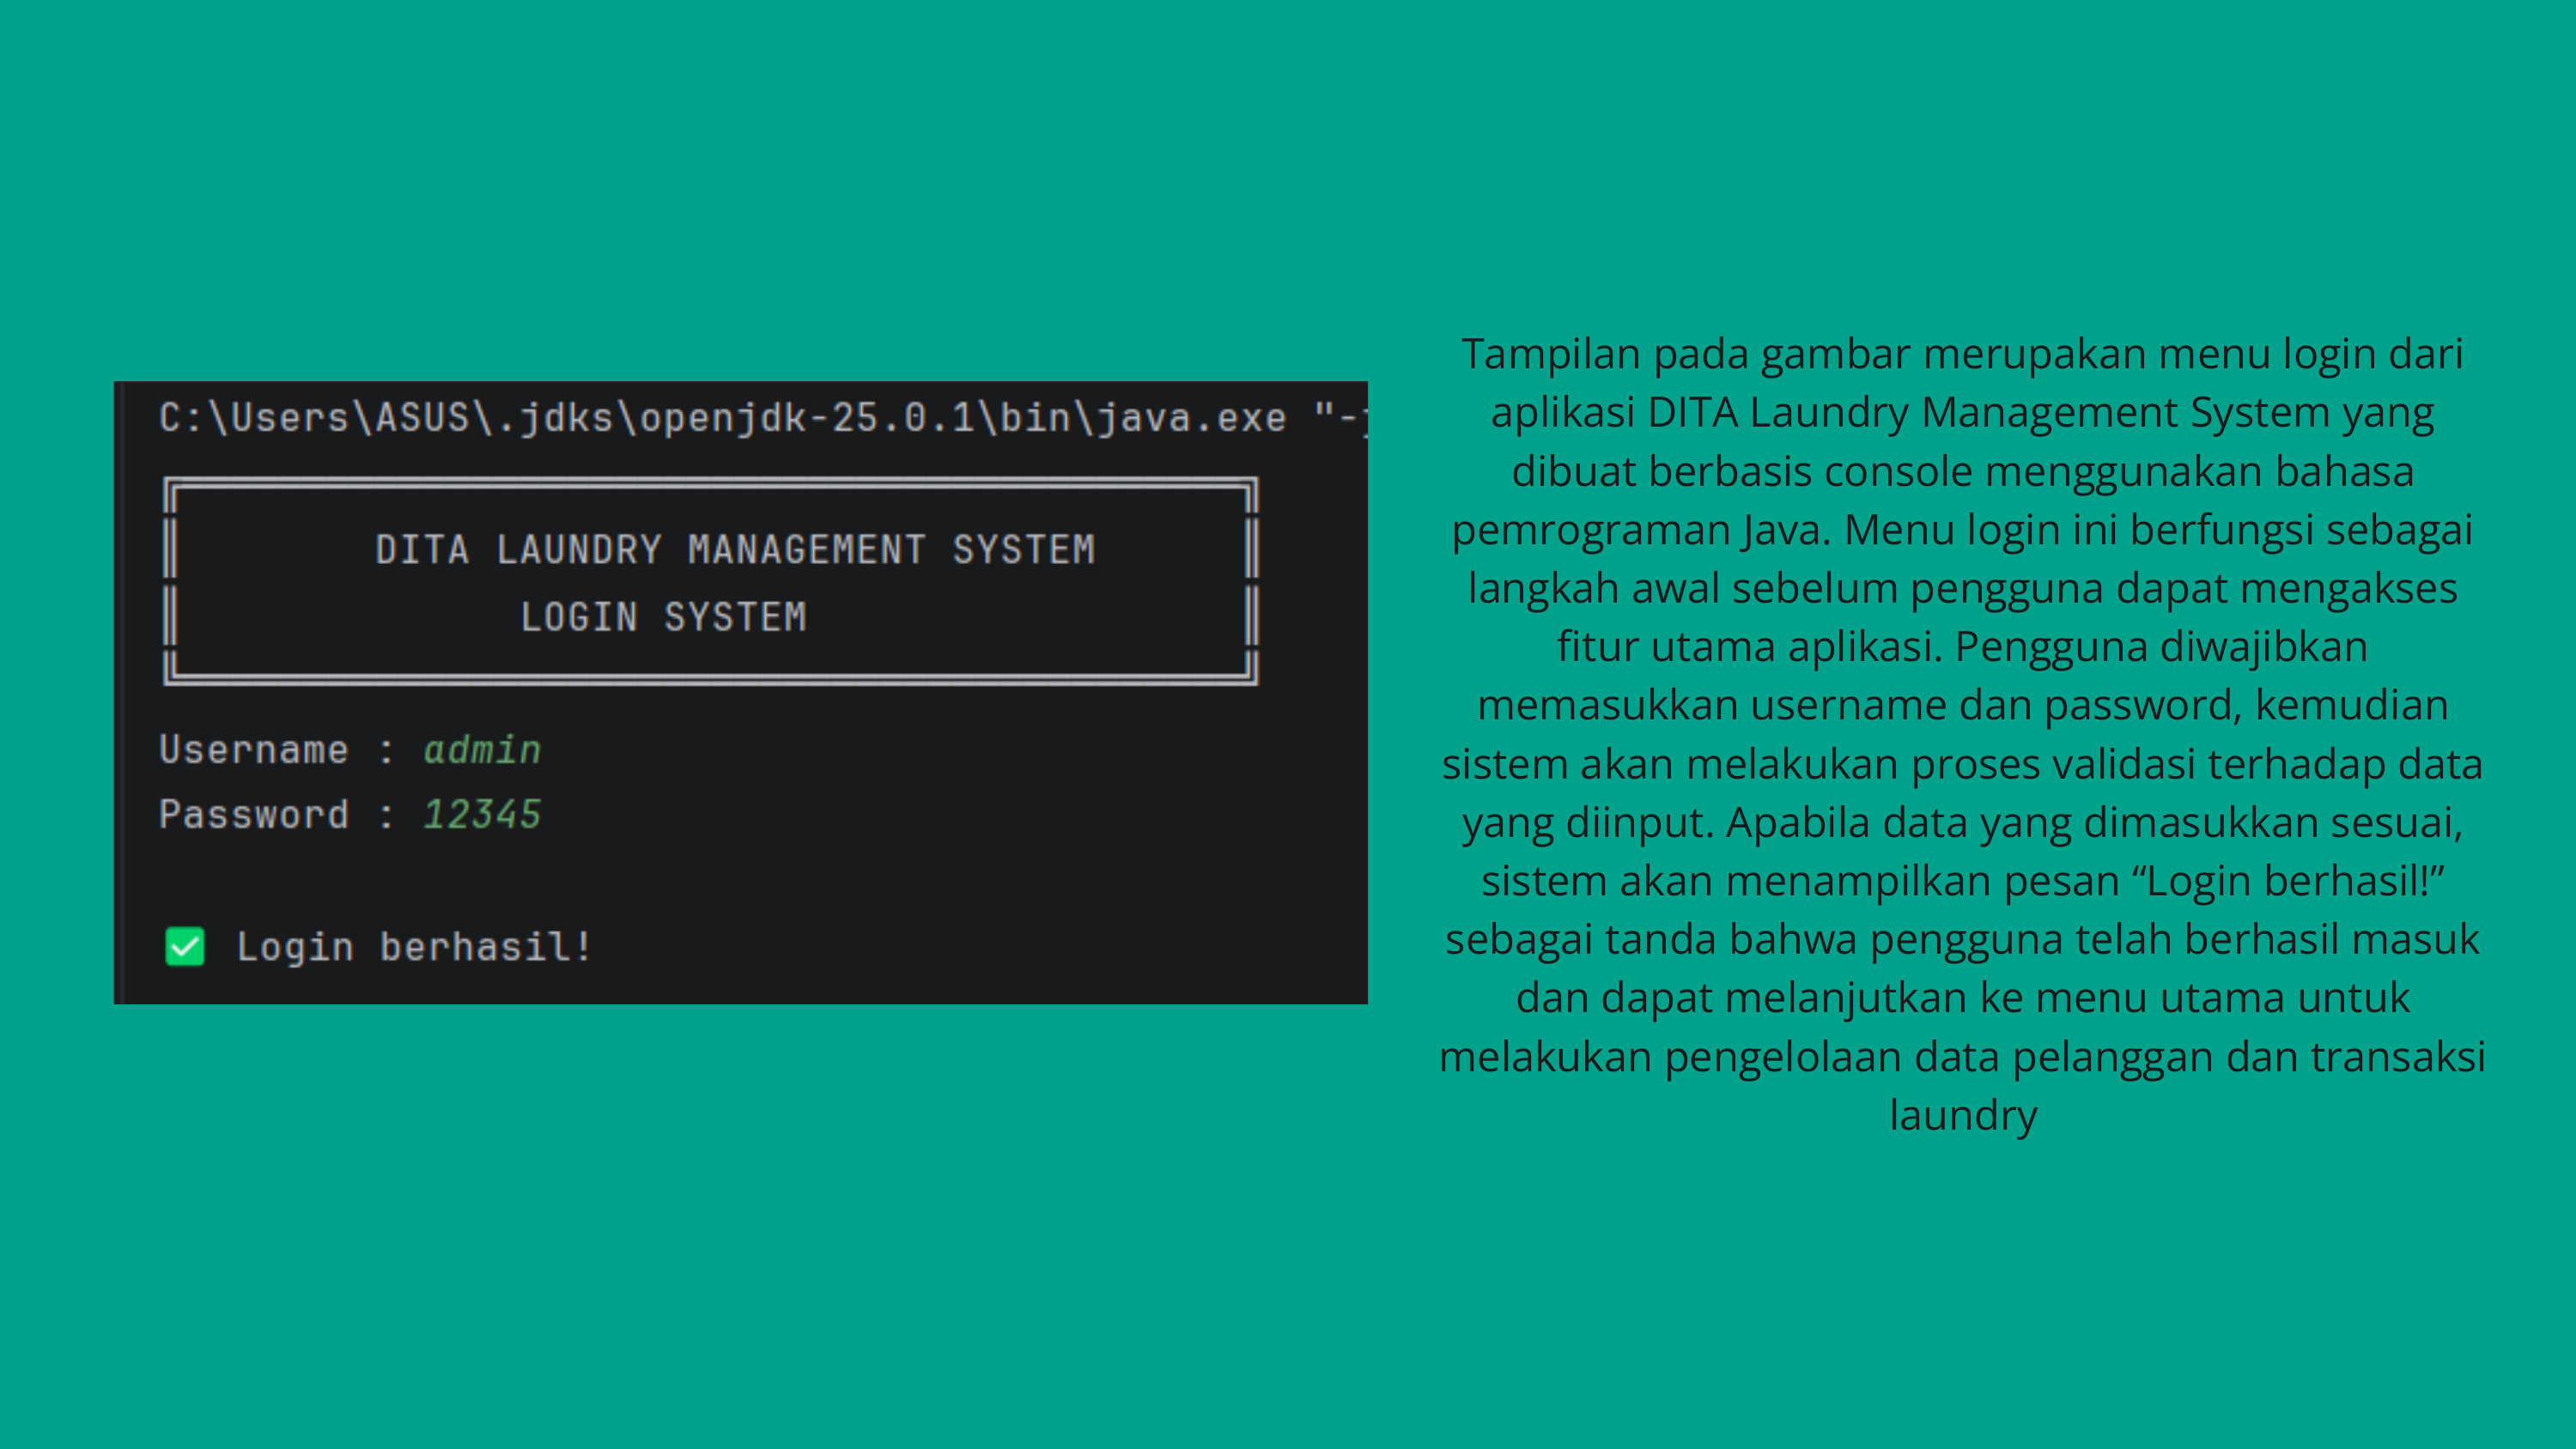

Tampilan pada gambar merupakan menu login dari aplikasi DITA Laundry Management System yang dibuat berbasis console menggunakan bahasa pemrograman Java. Menu login ini berfungsi sebagai langkah awal sebelum pengguna dapat mengakses fitur utama aplikasi. Pengguna diwajibkan memasukkan username dan password, kemudian sistem akan melakukan proses validasi terhadap data yang diinput. Apabila data yang dimasukkan sesuai, sistem akan menampilkan pesan “Login berhasil!” sebagai tanda bahwa pengguna telah berhasil masuk dan dapat melanjutkan ke menu utama untuk melakukan pengelolaan data pelanggan dan transaksi laundry